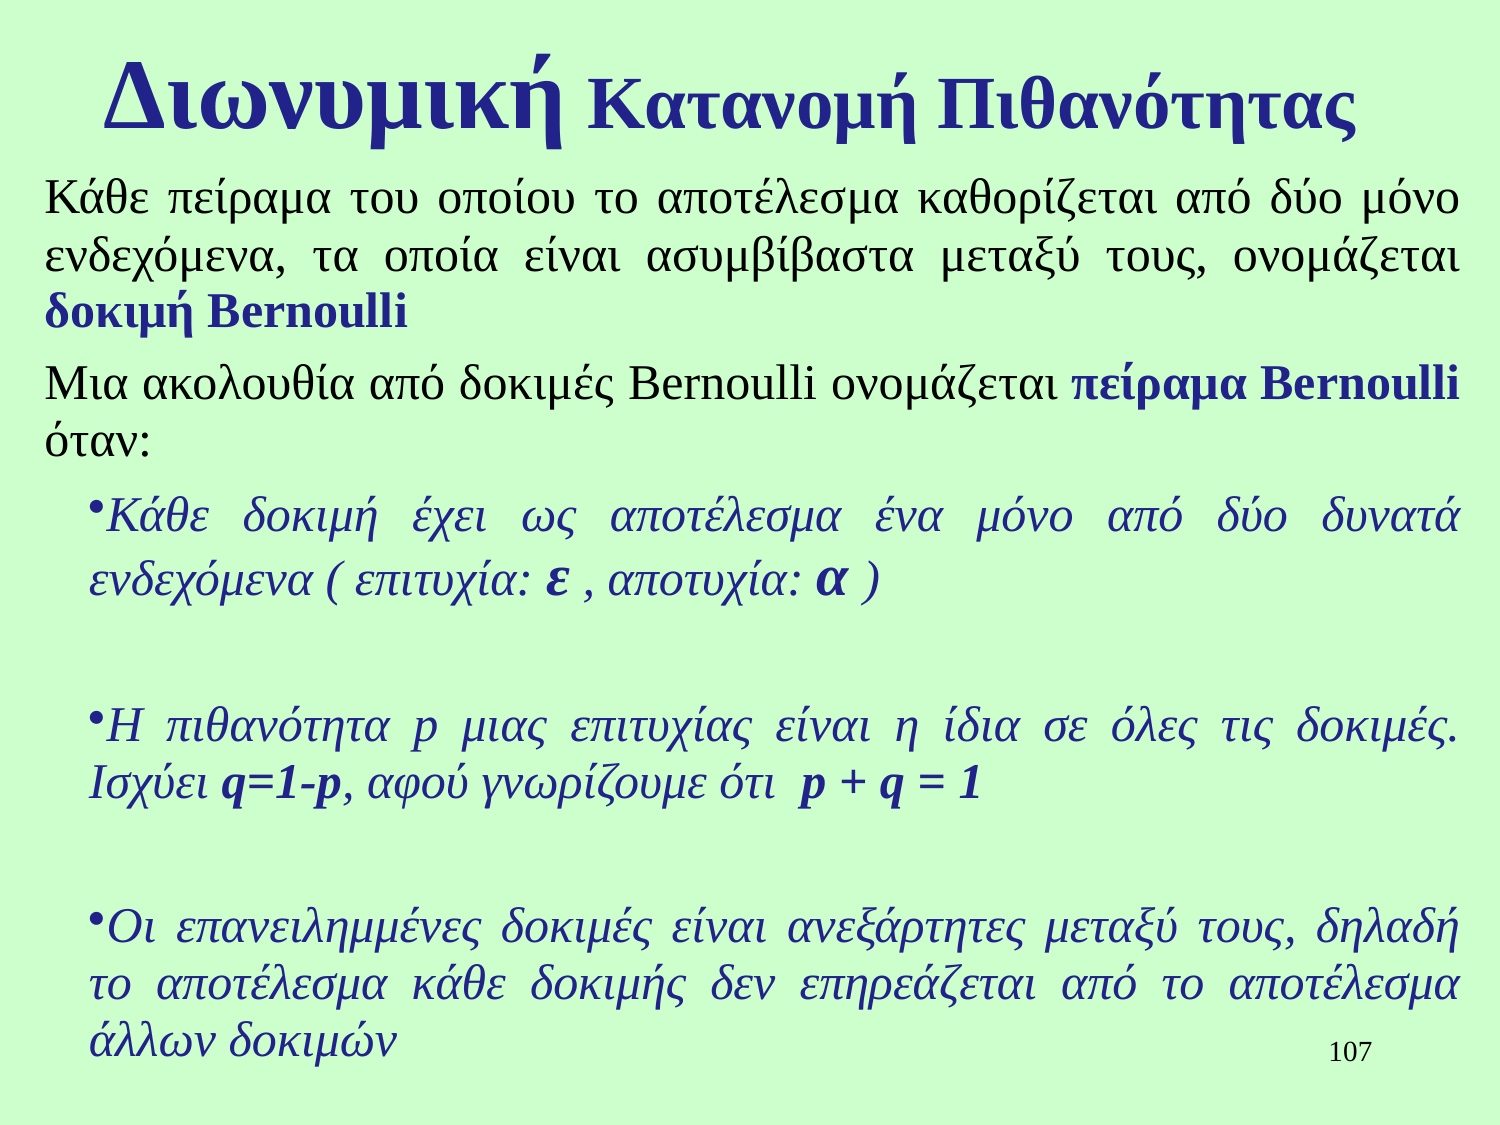

# Διωνυμική Κατανομή Πιθανότητας
Κάθε πείραμα του οποίου το αποτέλεσμα καθορίζεται από δύο μόνο ενδεχόμενα, τα οποία είναι ασυμβίβαστα μεταξύ τους, ονομάζεται δοκιμή Bernoulli
Μια ακολουθία από δοκιμές Bernoulli ονομάζεται πείραμα Bernoulli όταν:
Κάθε δοκιμή έχει ως αποτέλεσμα ένα μόνο από δύο δυνατά ενδεχόμενα ( επιτυχία: ε , αποτυχία: α )

Η πιθανότητα p μιας επιτυχίας είναι η ίδια σε όλες τις δοκιμές. Ισχύει q=1-p, αφού γνωρίζουμε ότι  p + q = 1

Οι επανειλημμένες δοκιμές είναι ανεξάρτητες μεταξύ τους, δηλαδή το αποτέλεσμα κάθε δοκιμής δεν επηρεάζεται από το αποτέλεσμα άλλων δοκιμών
107